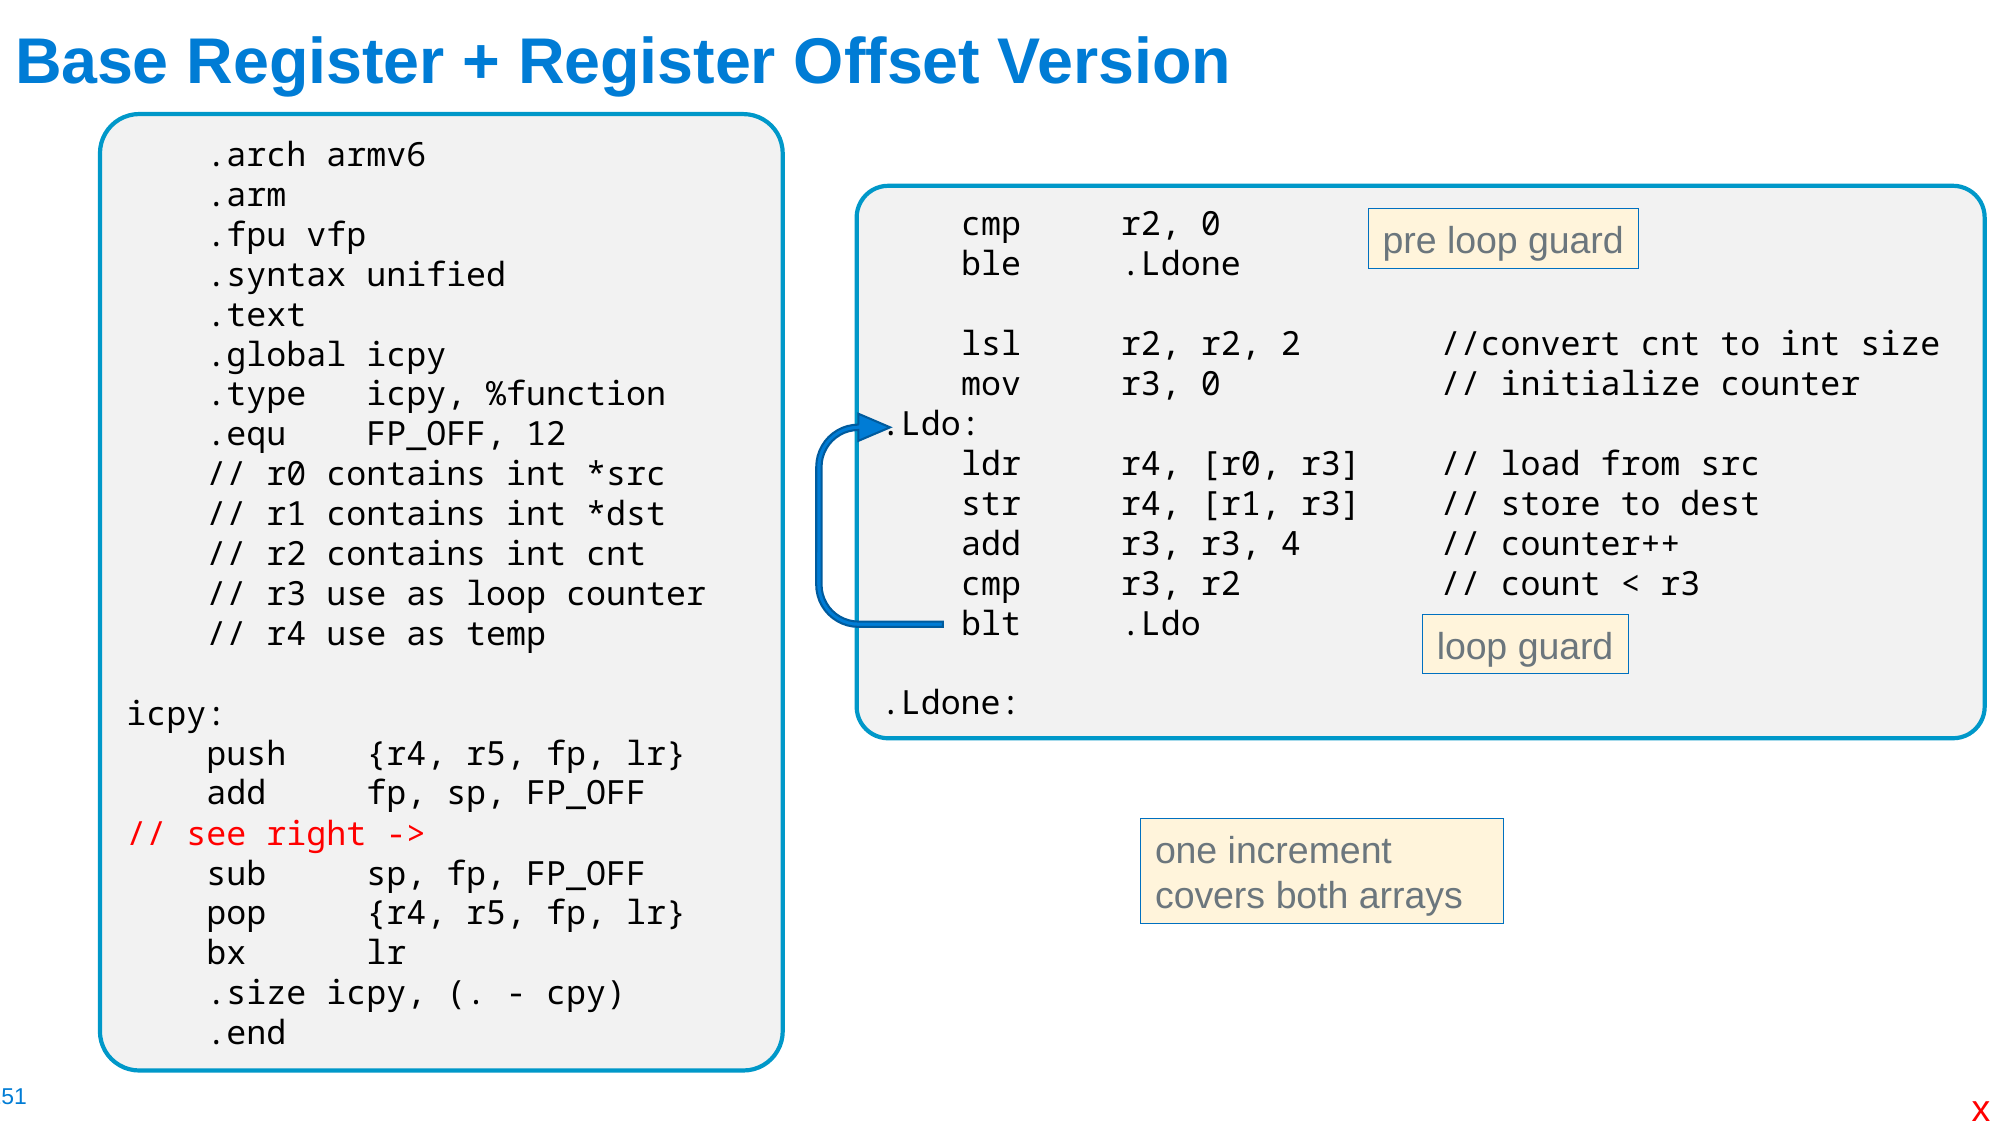

# Base Register + Register Offset Version
    .arch armv6
    .arm
    .fpu vfp
    .syntax unified
    .text
    .global icpy
    .type   icpy, %function
    .equ    FP_OFF, 12
    // r0 contains int *src
    // r1 contains int *dst
    // r2 contains int cnt
    // r3 use as loop counter
    // r4 use as temp
icpy:
    push    {r4, r5, fp, lr}
    add     fp, sp, FP_OFF
// see right ->
    sub     sp, fp, FP_OFF
    pop     {r4, r5, fp, lr}
    bx      lr
    .size icpy, (. - cpy)
    .end
    cmp     r2, 0
    ble     .Ldone

    lsl     r2, r2, 2       //convert cnt to int size
    mov     r3, 0           // initialize counter
.Ldo:
    ldr     r4, [r0, r3]    // load from src
    str     r4, [r1, r3]    // store to dest
    add     r3, r3, 4       // counter++
    cmp     r3, r2          // count < r3
    blt     .Ldo

.Ldone:
pre loop guard

loop guard
one increment covers both arrays
x